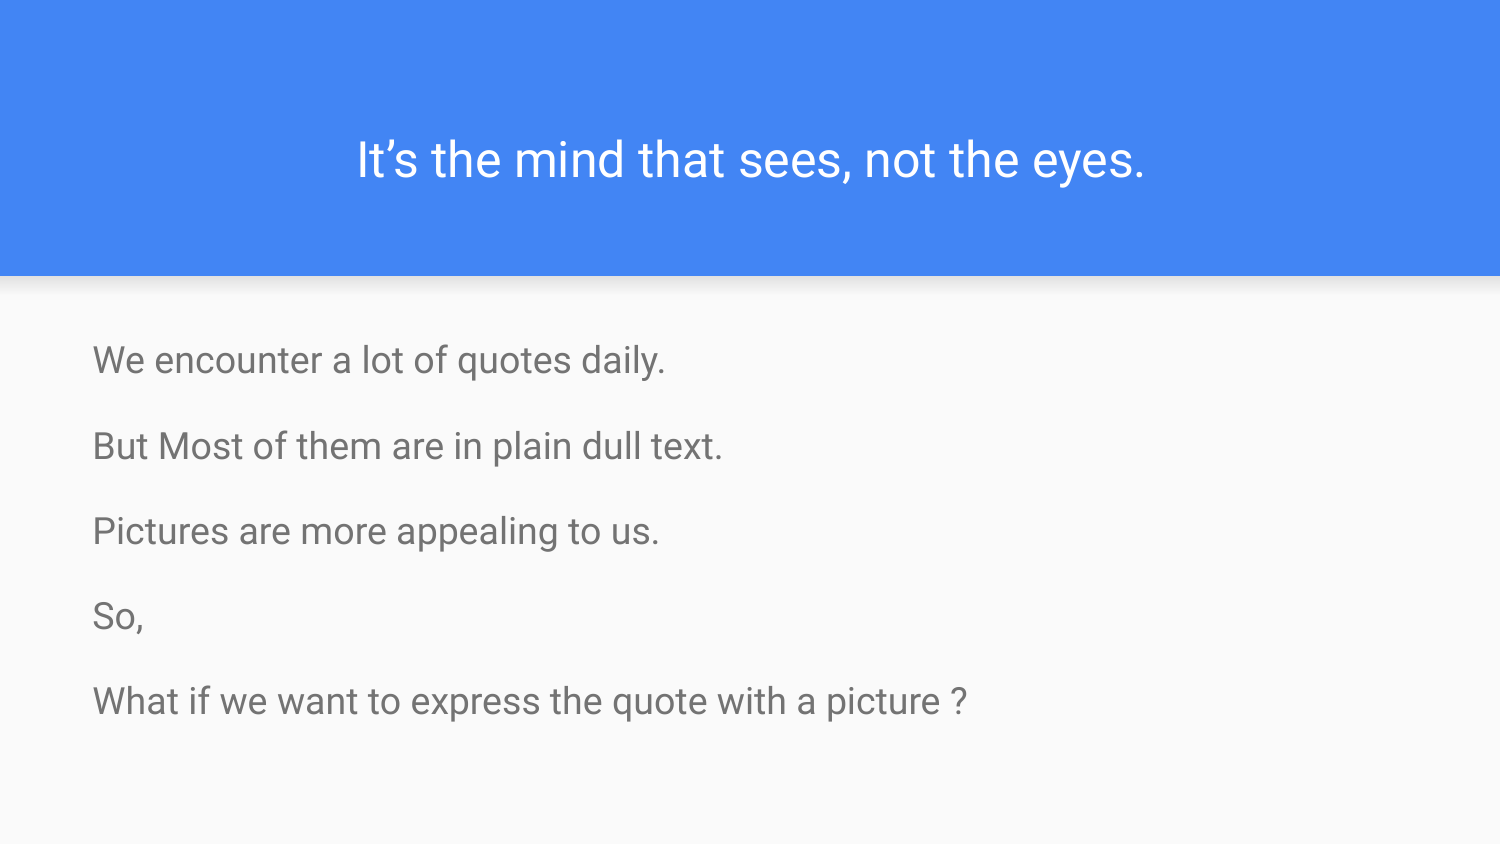

# It’s the mind that sees, not the eyes.
We encounter a lot of quotes daily.
But Most of them are in plain dull text.
Pictures are more appealing to us.
So,
What if we want to express the quote with a picture ?